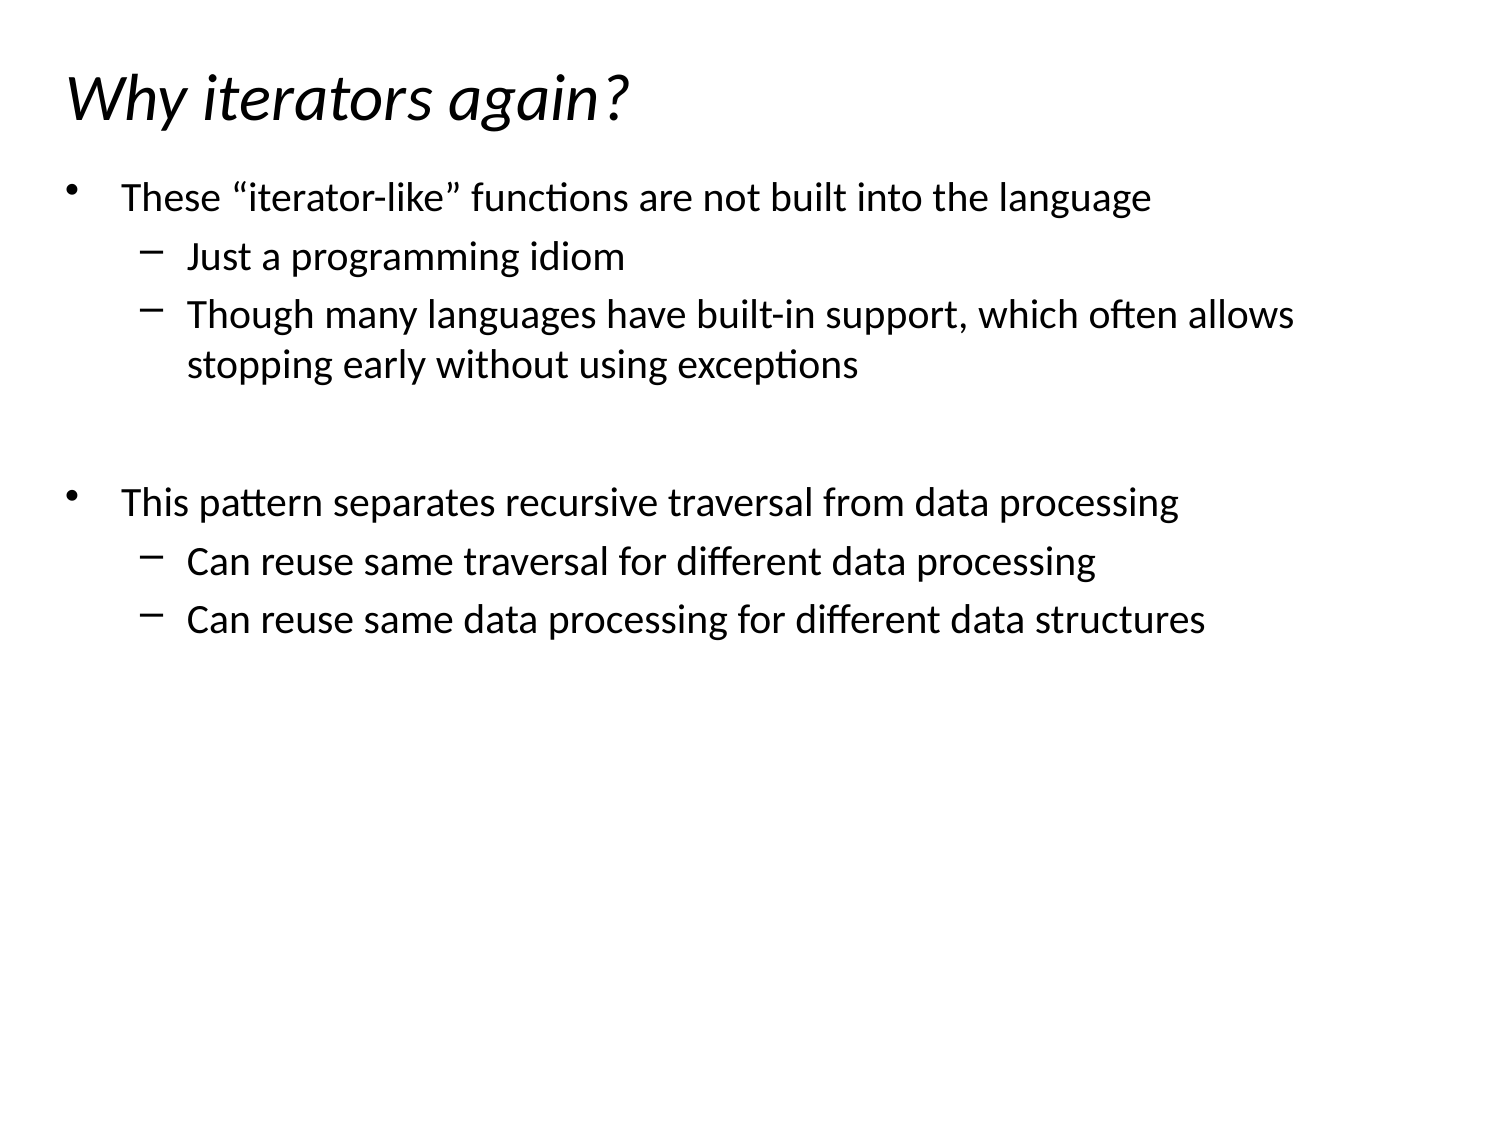

# Why iterators again?
These “iterator-like” functions are not built into the language
Just a programming idiom
Though many languages have built-in support, which often allows stopping early without using exceptions

This pattern separates recursive traversal from data processing
Can reuse same traversal for different data processing
Can reuse same data processing for different data structures